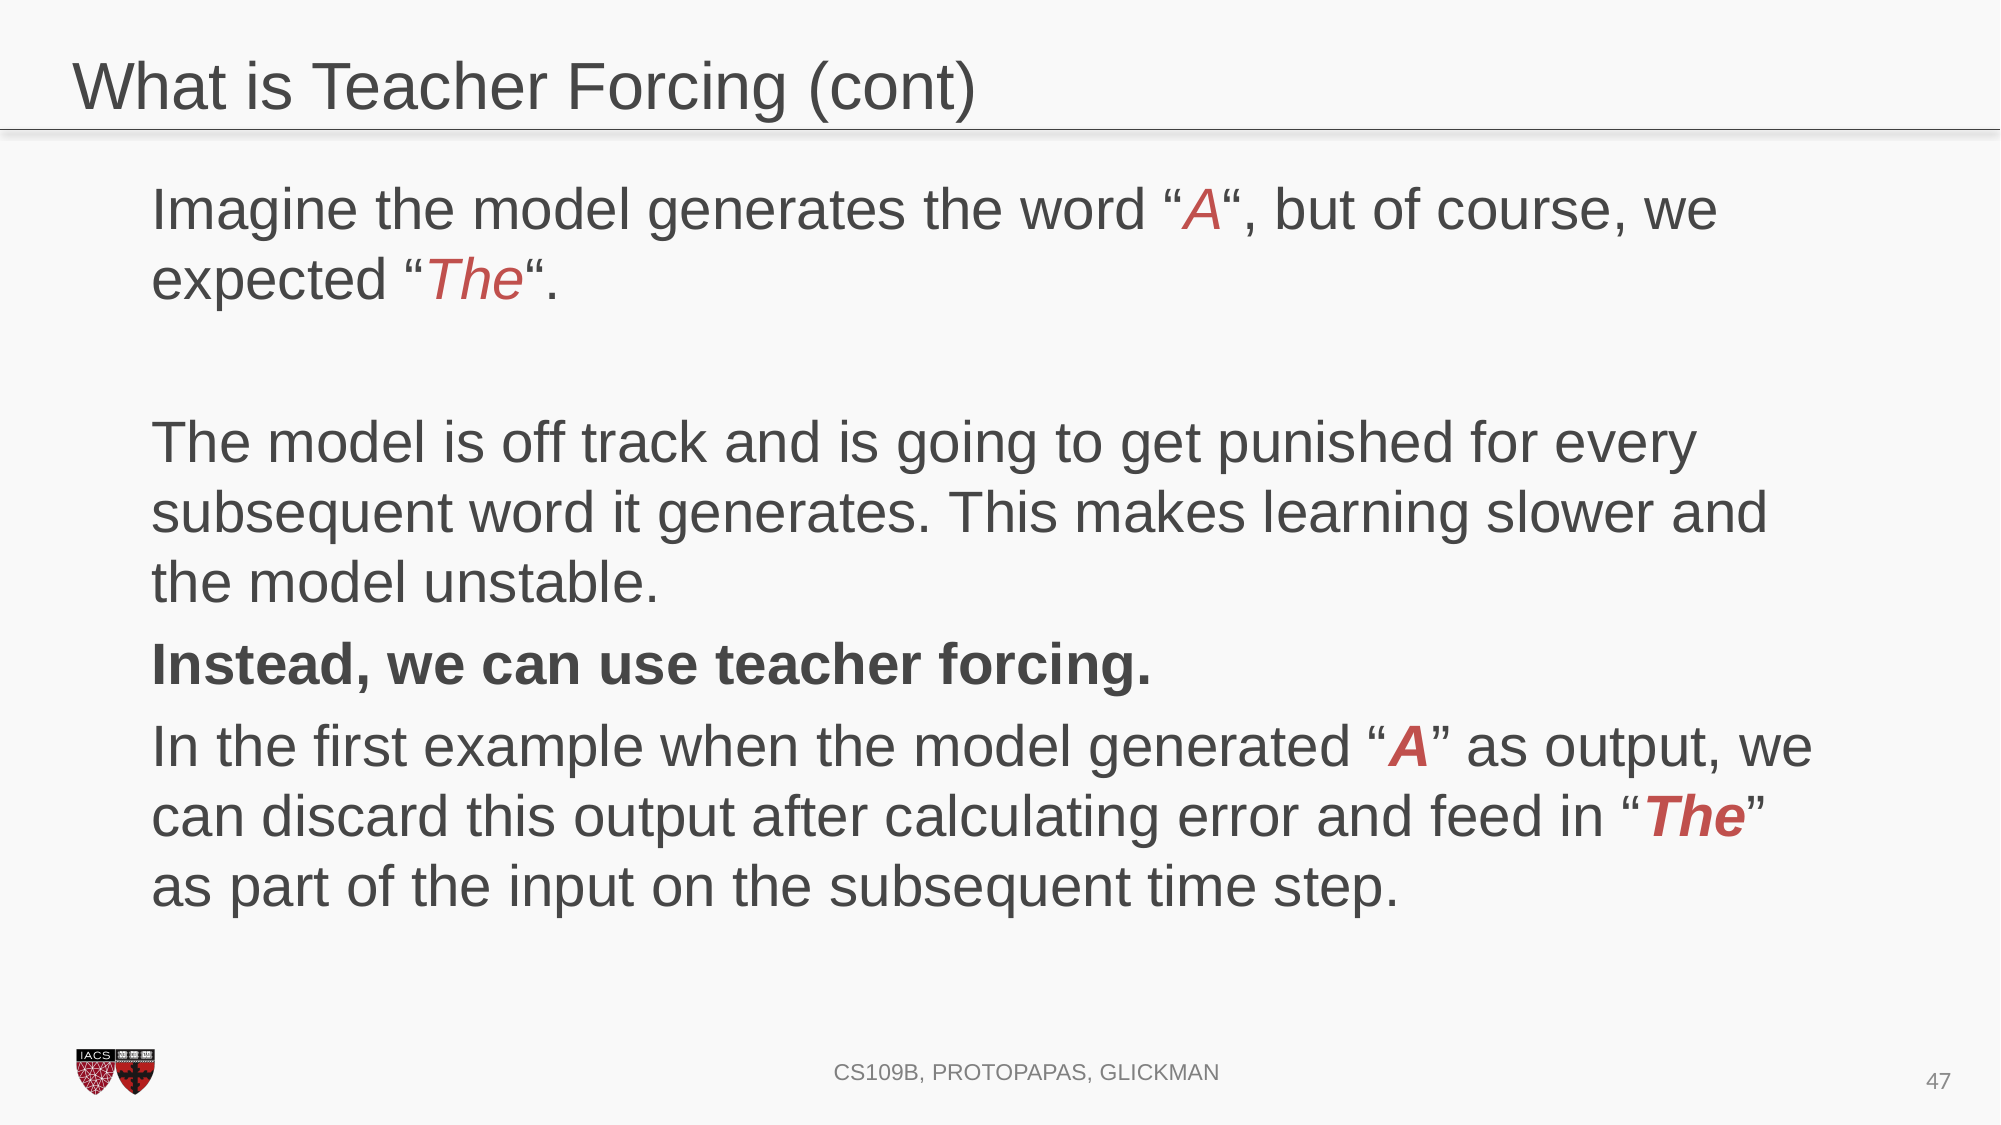

# What is Teacher Forcing (cont)
Imagine the model generates the word “A“, but of course, we expected “The“.

The model is off track and is going to get punished for every subsequent word it generates. This makes learning slower and the model unstable.
Instead, we can use teacher forcing.
In the first example when the model generated “A” as output, we can discard this output after calculating error and feed in “The” as part of the input on the subsequent time step.

47